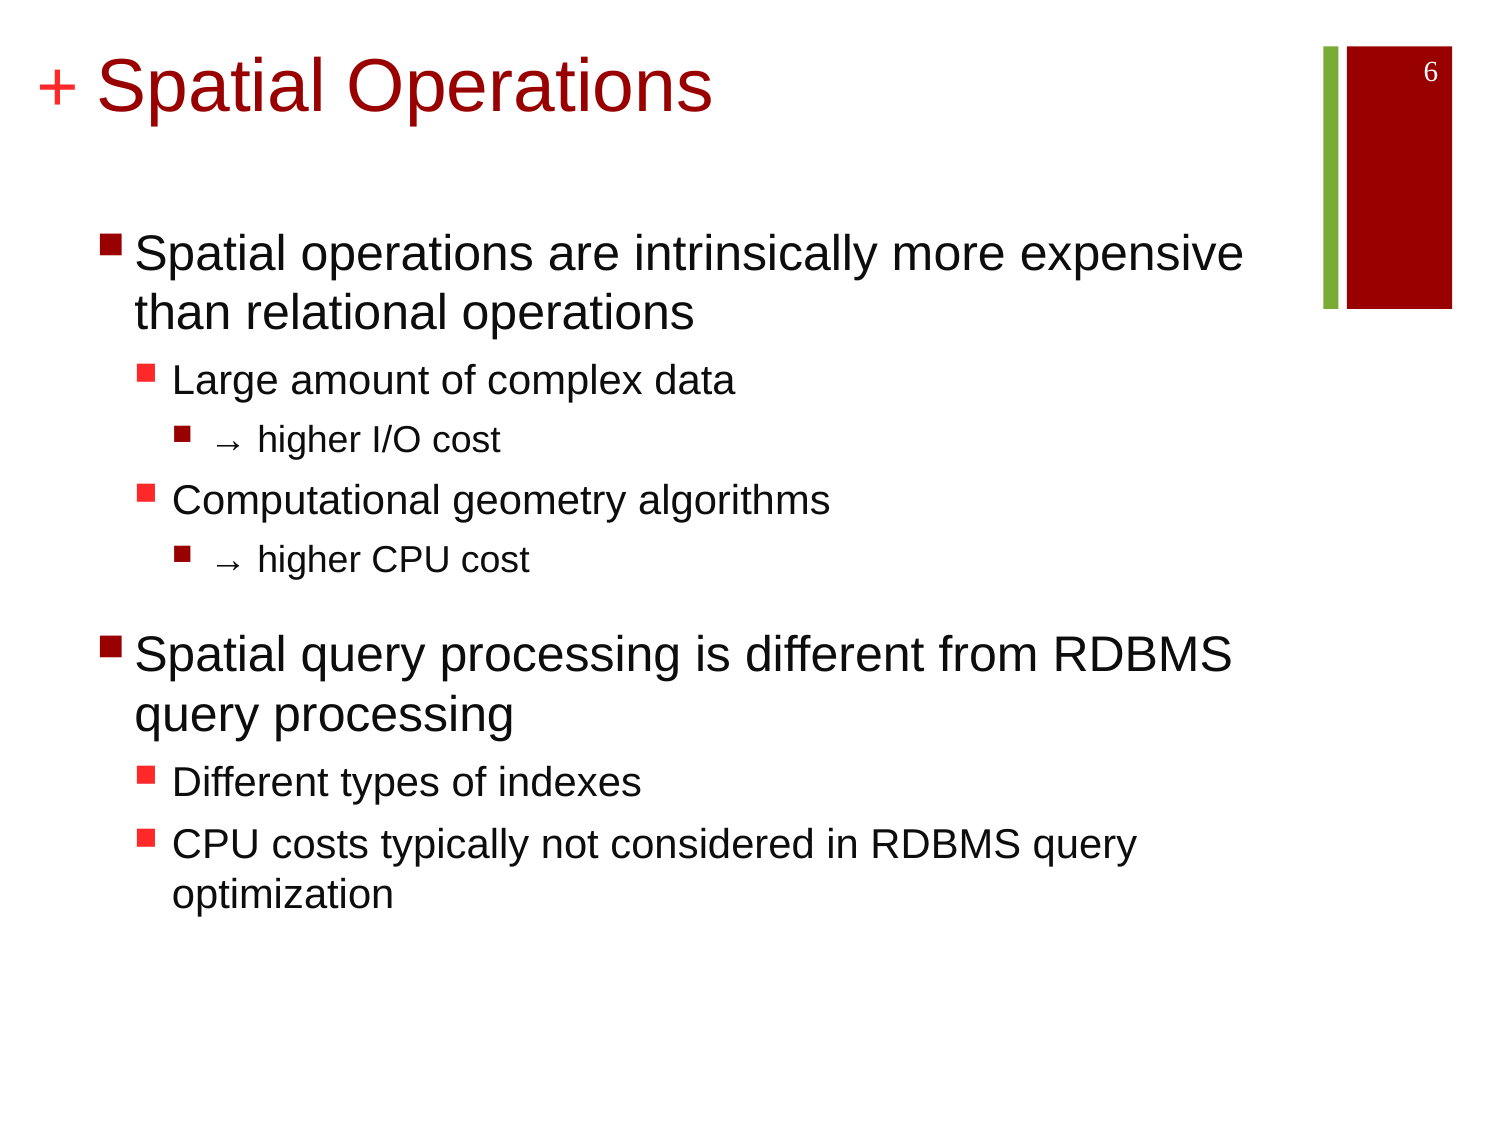

# Spatial Operations
6
Spatial operations are intrinsically more expensive than relational operations
Large amount of complex data
→ higher I/O cost
Computational geometry algorithms
→ higher CPU cost
Spatial query processing is different from RDBMS query processing
Different types of indexes
CPU costs typically not considered in RDBMS query optimization